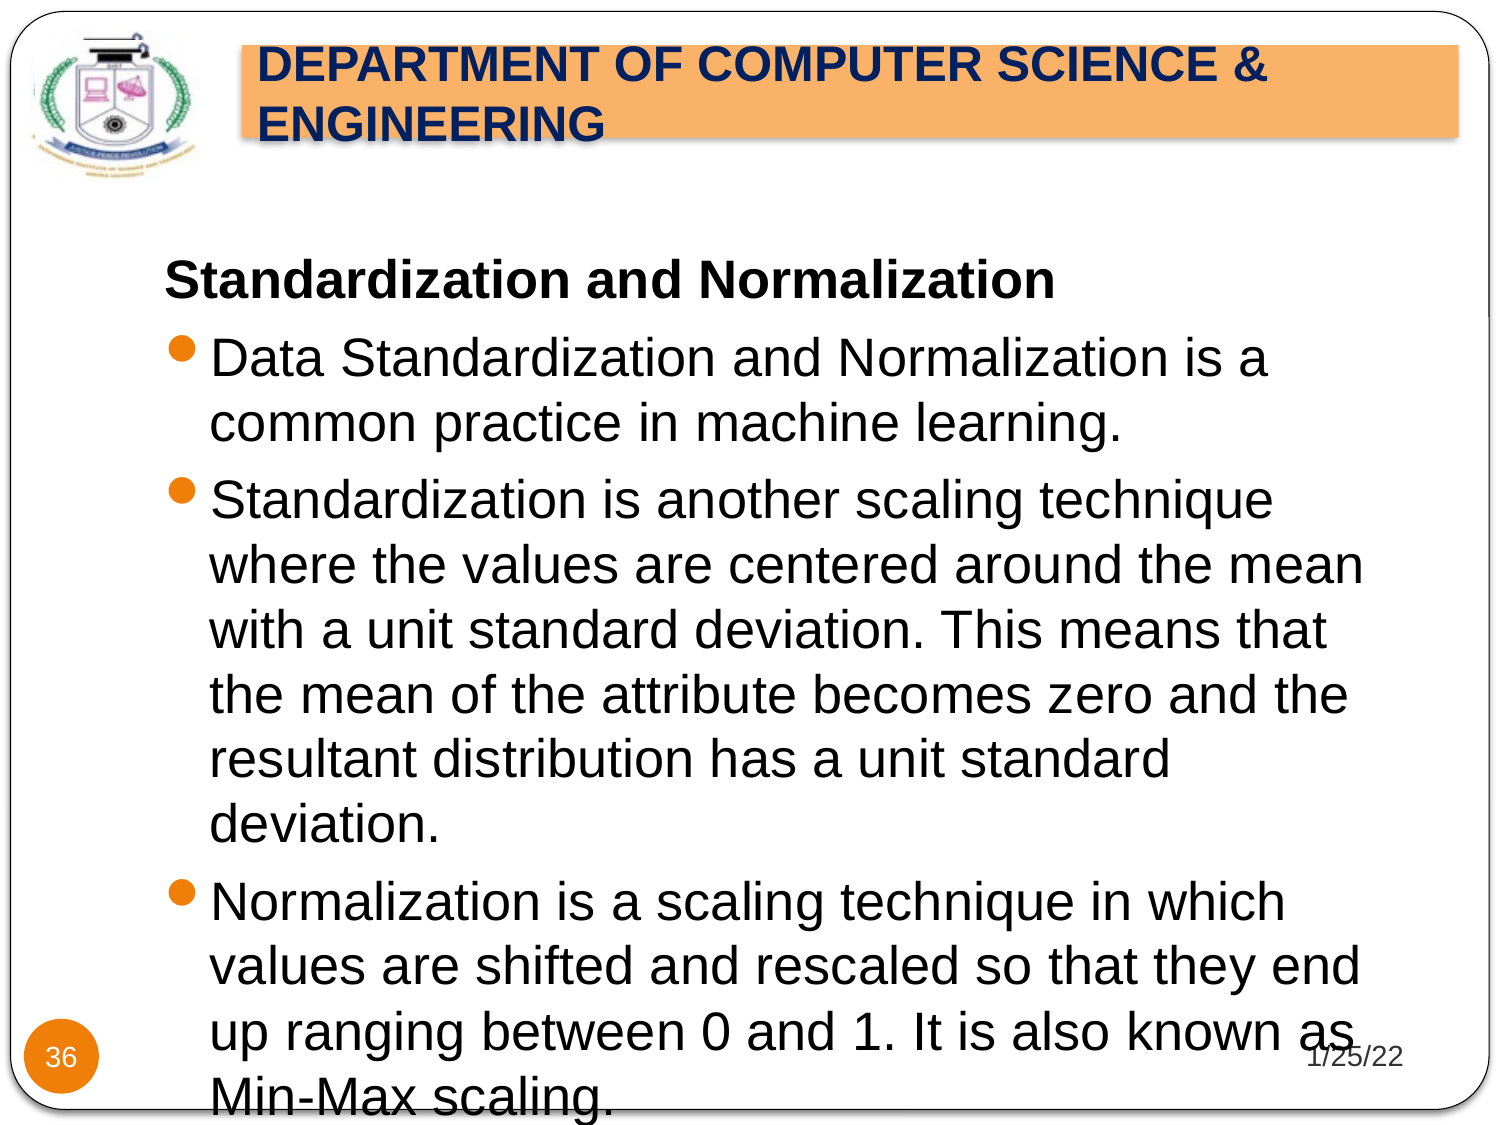

#
Standardization and Normalization
Data Standardization and Normalization is a common practice in machine learning.
Standardization is another scaling technique where the values are centered around the mean with a unit standard deviation. This means that the mean of the attribute becomes zero and the resultant distribution has a unit standard deviation.
Normalization is a scaling technique in which values are shifted and rescaled so that they end up ranging between 0 and 1. It is also known as Min-Max scaling.

1/25/22
36